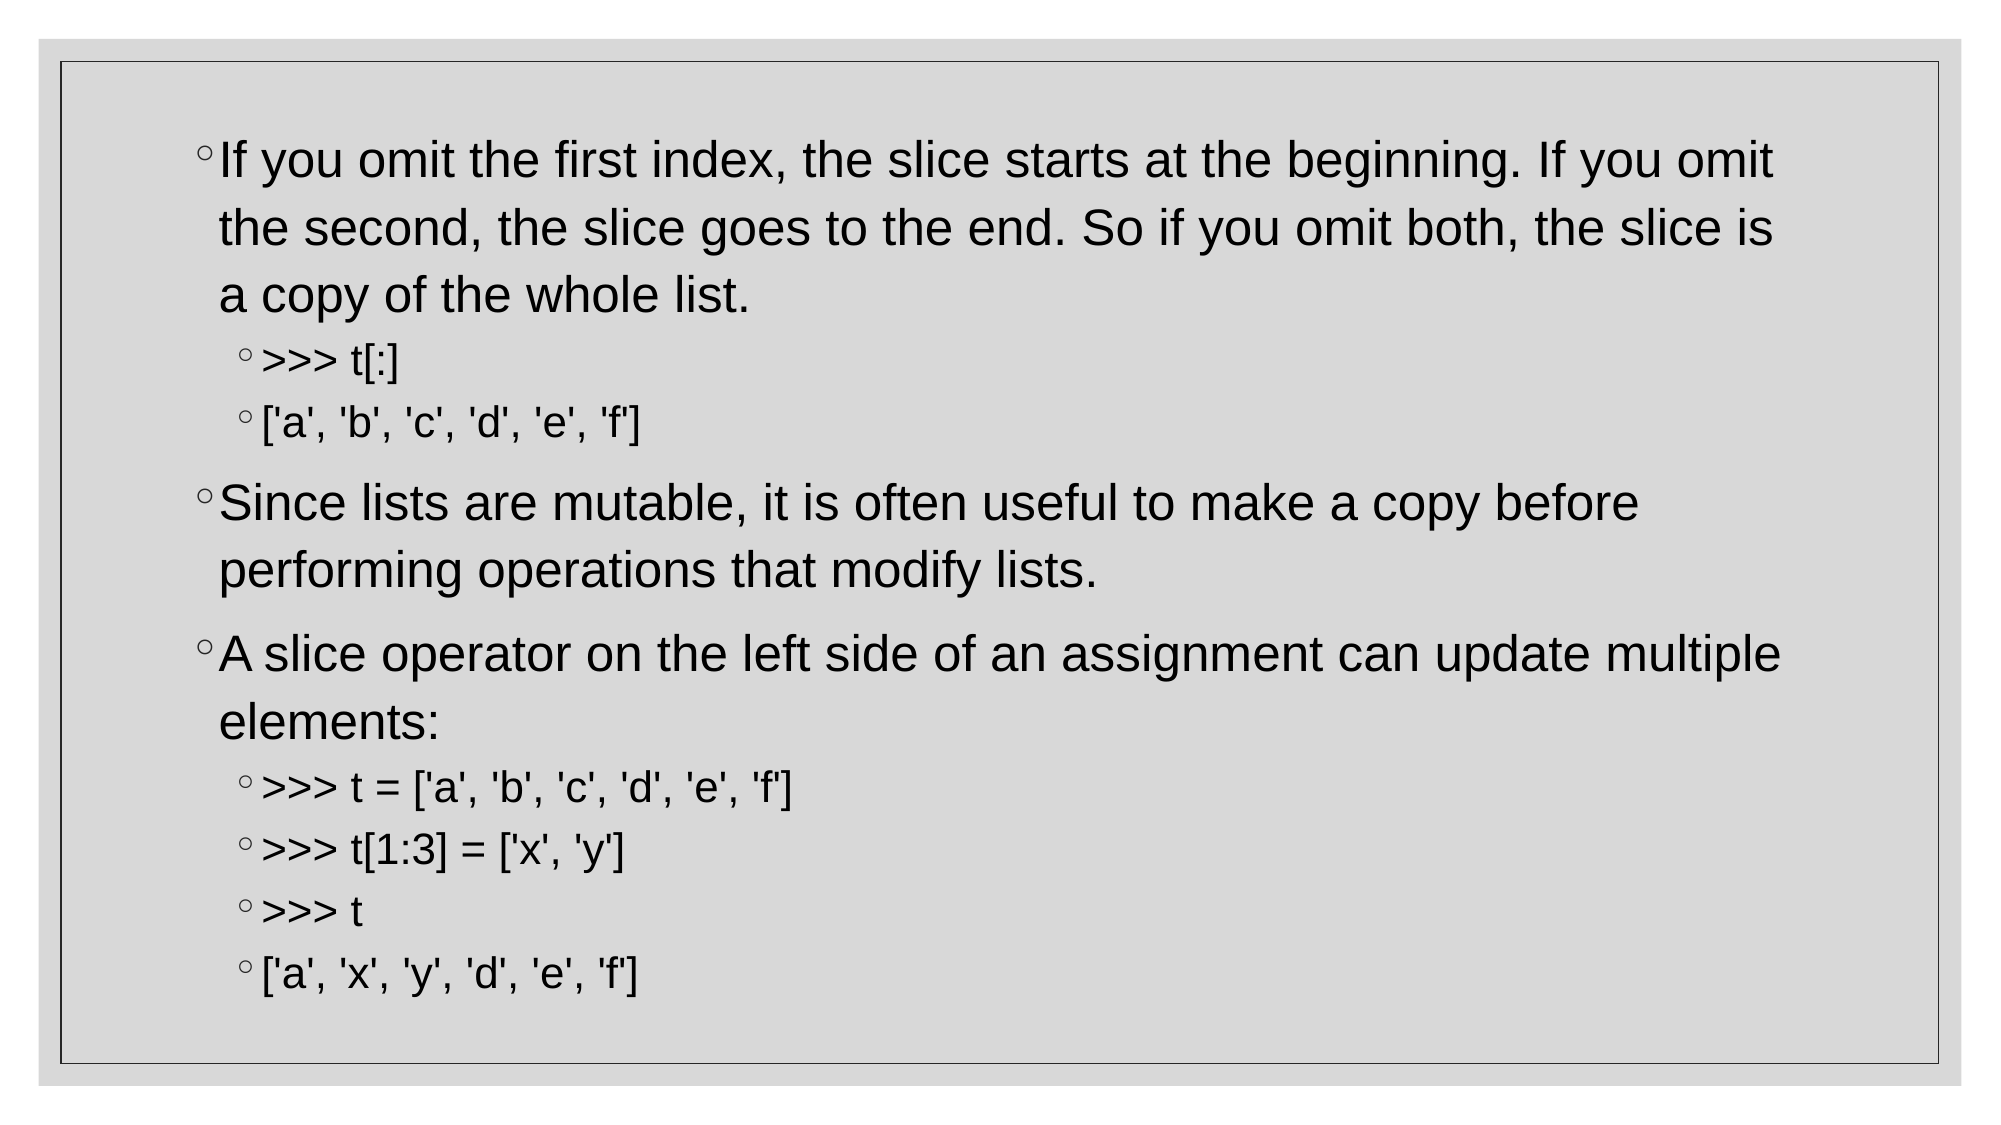

If you omit the first index, the slice starts at the beginning. If you omit the second, the slice goes to the end. So if you omit both, the slice is a copy of the whole list.
>>> t[:]
['a', 'b', 'c', 'd', 'e', 'f']
Since lists are mutable, it is often useful to make a copy before performing operations that modify lists.
A slice operator on the left side of an assignment can update multiple elements:
>>> t = ['a', 'b', 'c', 'd', 'e', 'f']
>>> t[1:3] = ['x', 'y']
>>> t
['a', 'x', 'y', 'd', 'e', 'f']